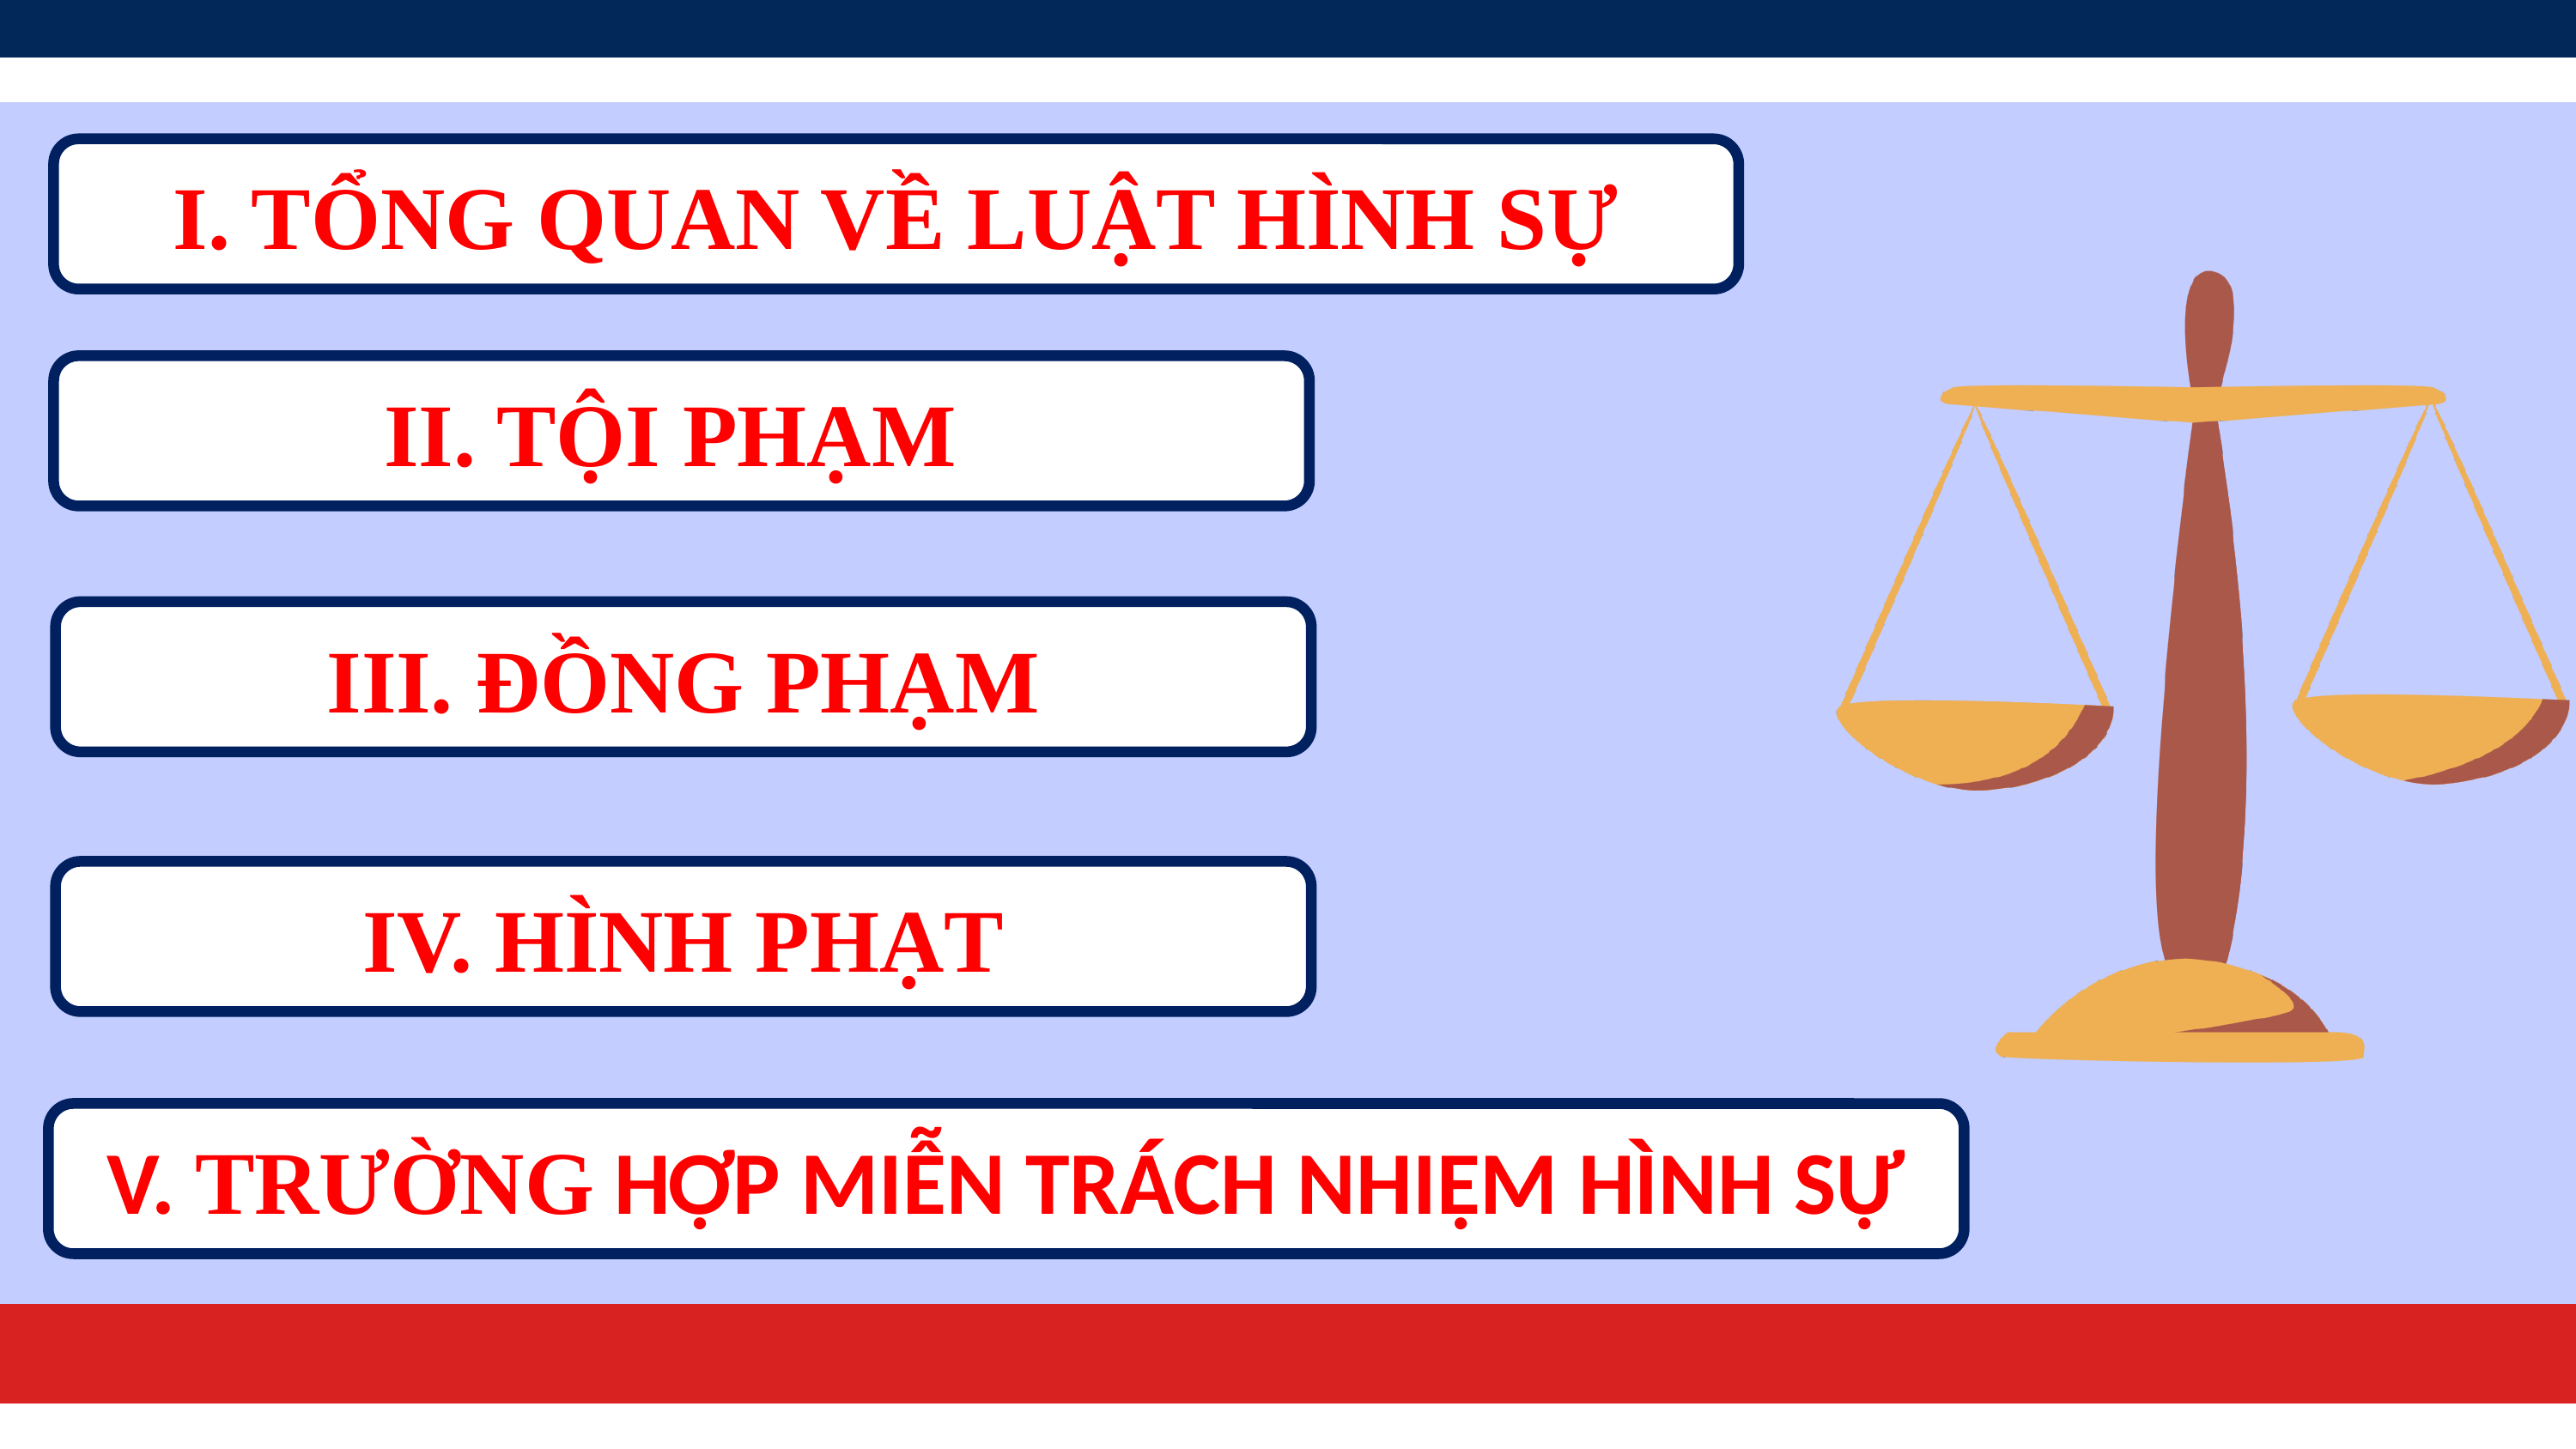

I. TỔNG QUAN VỀ LUẬT HÌNH SỰ

II. TỘI PHẠM
III. ĐỒNG PHẠM
IV. HÌNH PHẠT
V. TRƯỜNG HỢP MIỄN TRÁCH NHIỆM HÌNH SỰ